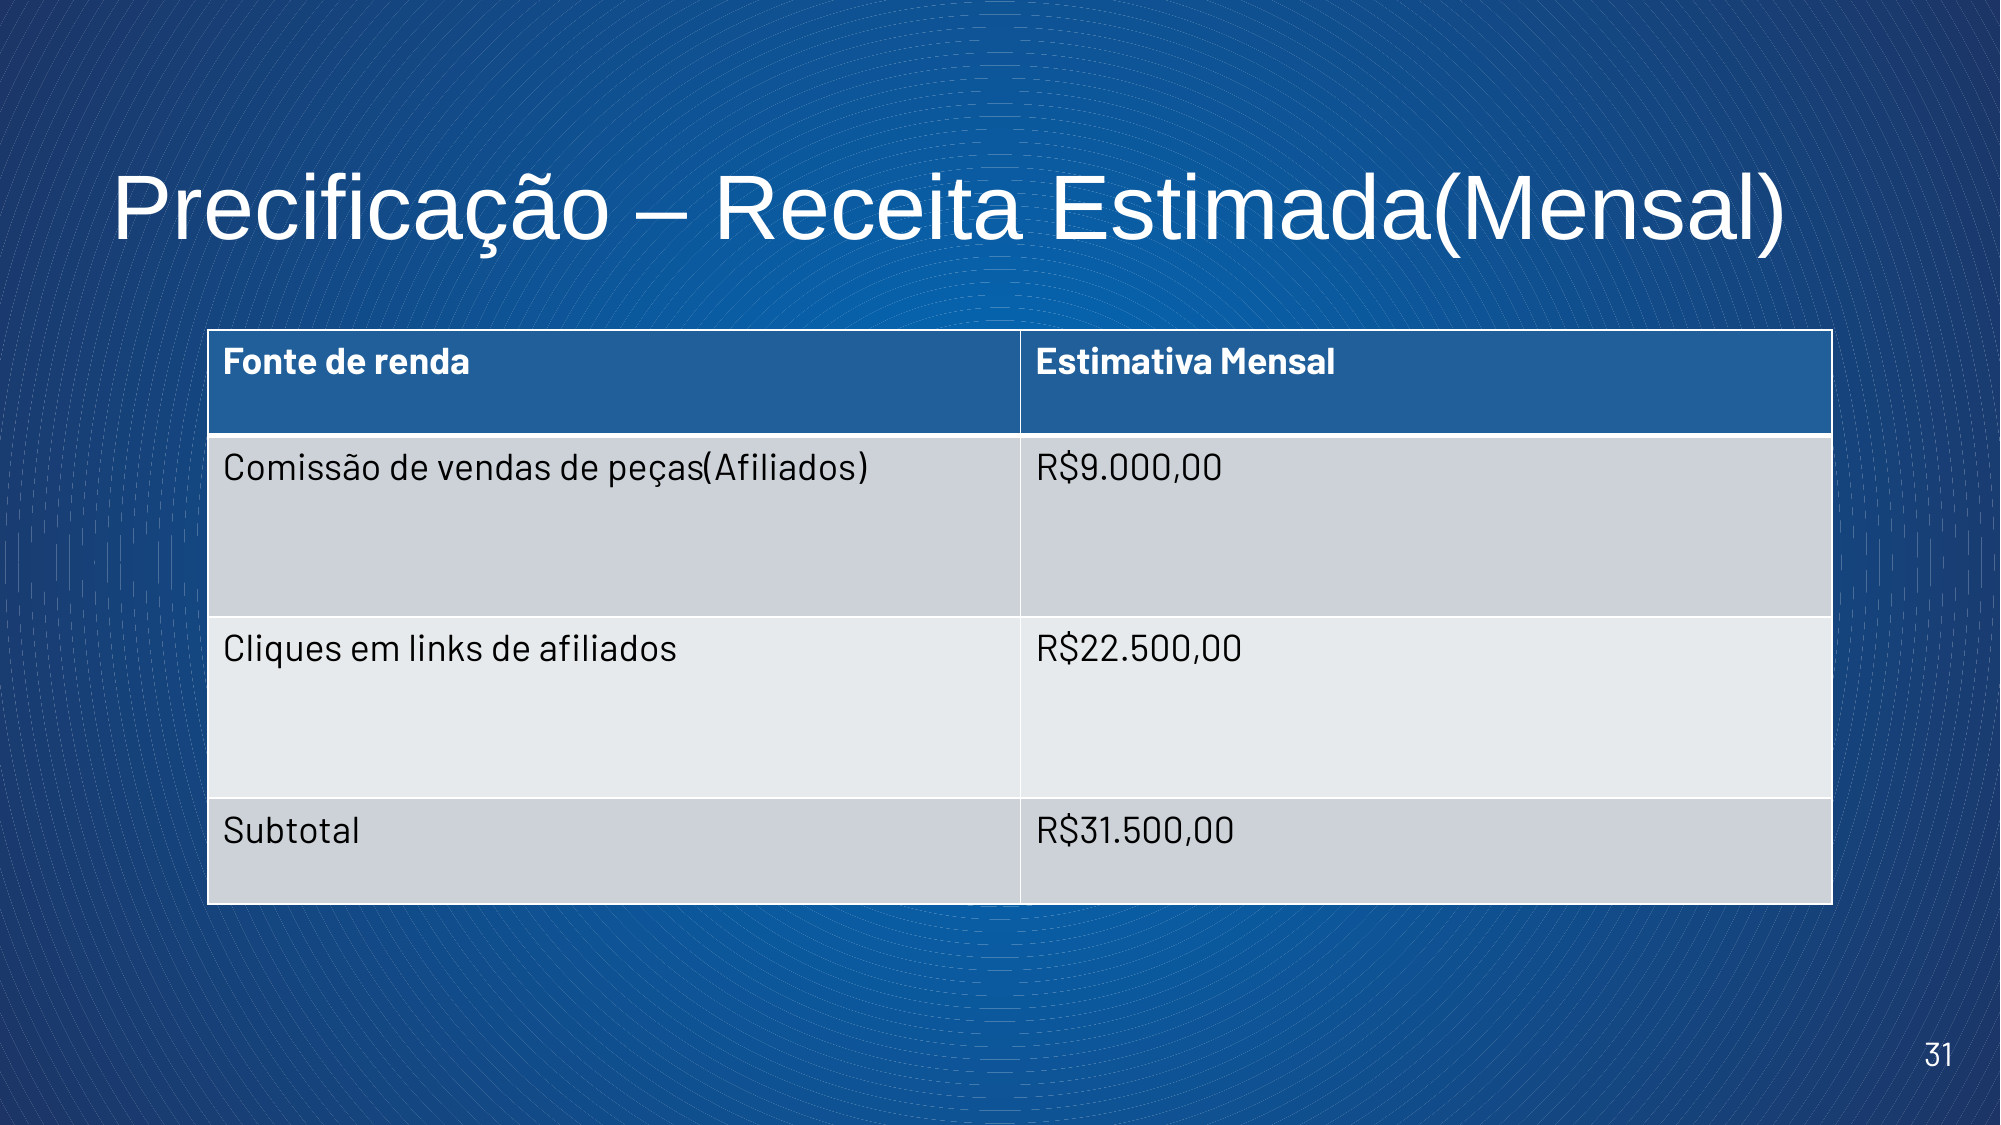

Precificação – Receita Estimada(Mensal)
| Fonte de renda | Estimativa Mensal |
| --- | --- |
| Comissão de vendas de peças(Afiliados) | R$9.000,00 |
| Cliques em links de afiliados | R$22.500,00 |
| Subtotal | R$31.500,00 |
31